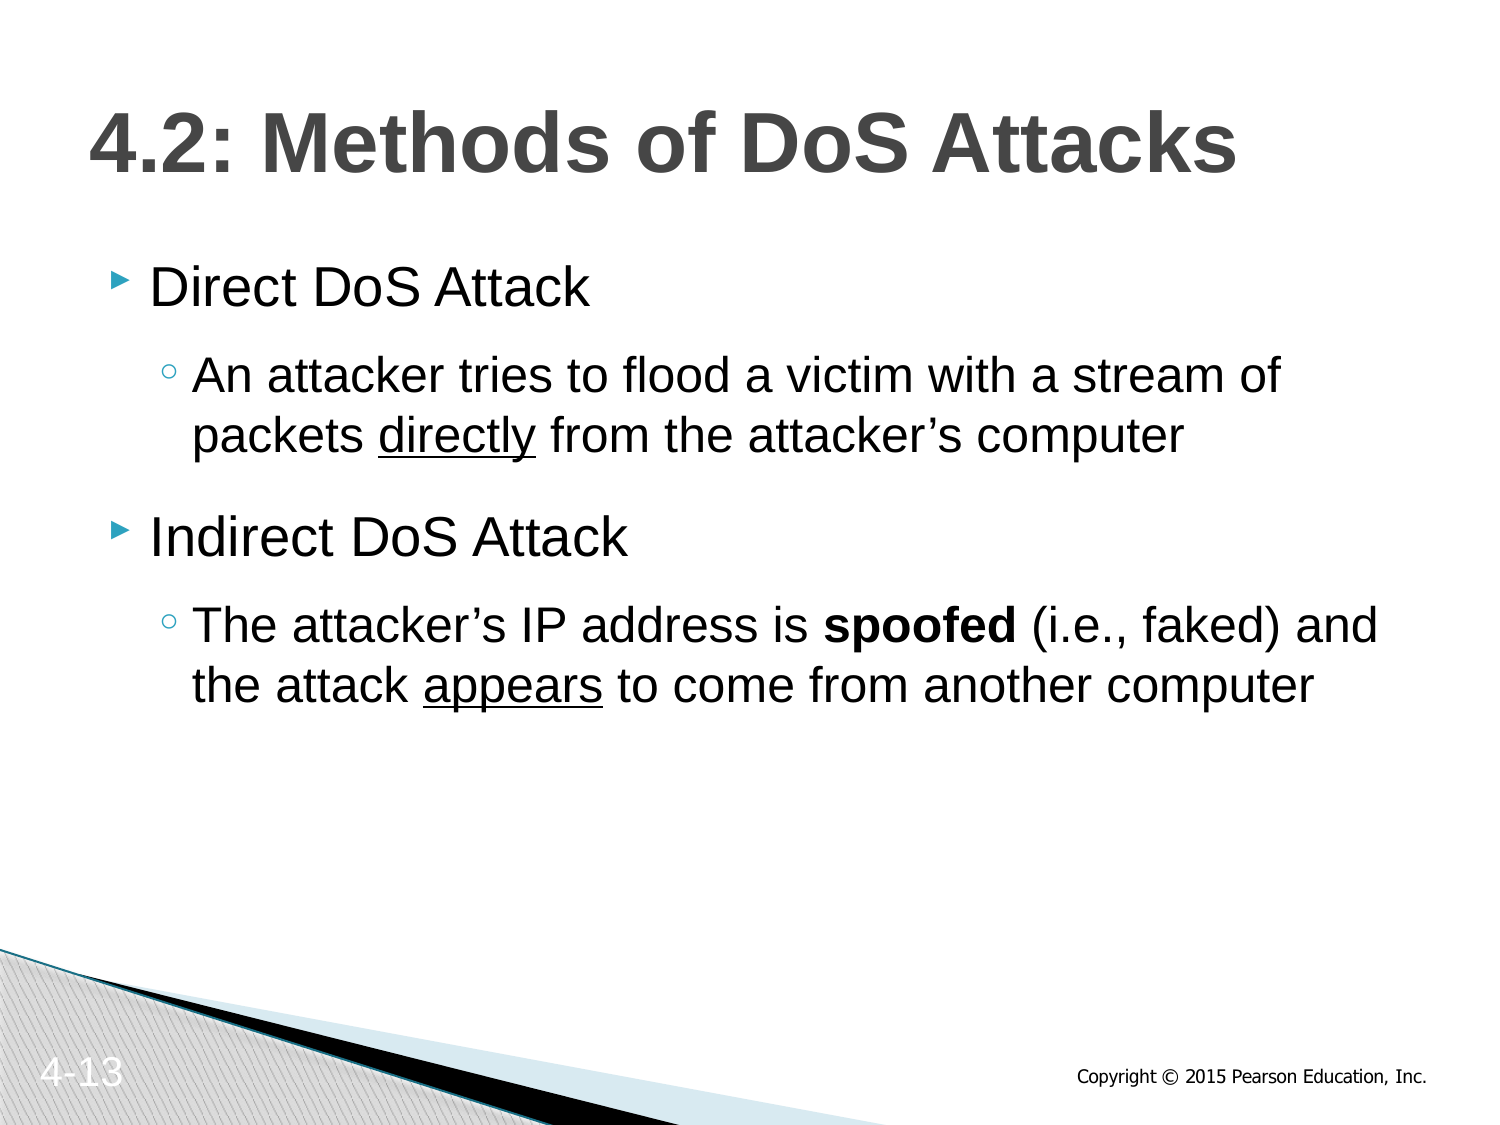

# 4.2: Methods of DoS Attacks
Direct DoS Attack
An attacker tries to flood a victim with a stream of packets directly from the attacker’s computer
Indirect DoS Attack
The attacker’s IP address is spoofed (i.e., faked) and the attack appears to come from another computer
4-13